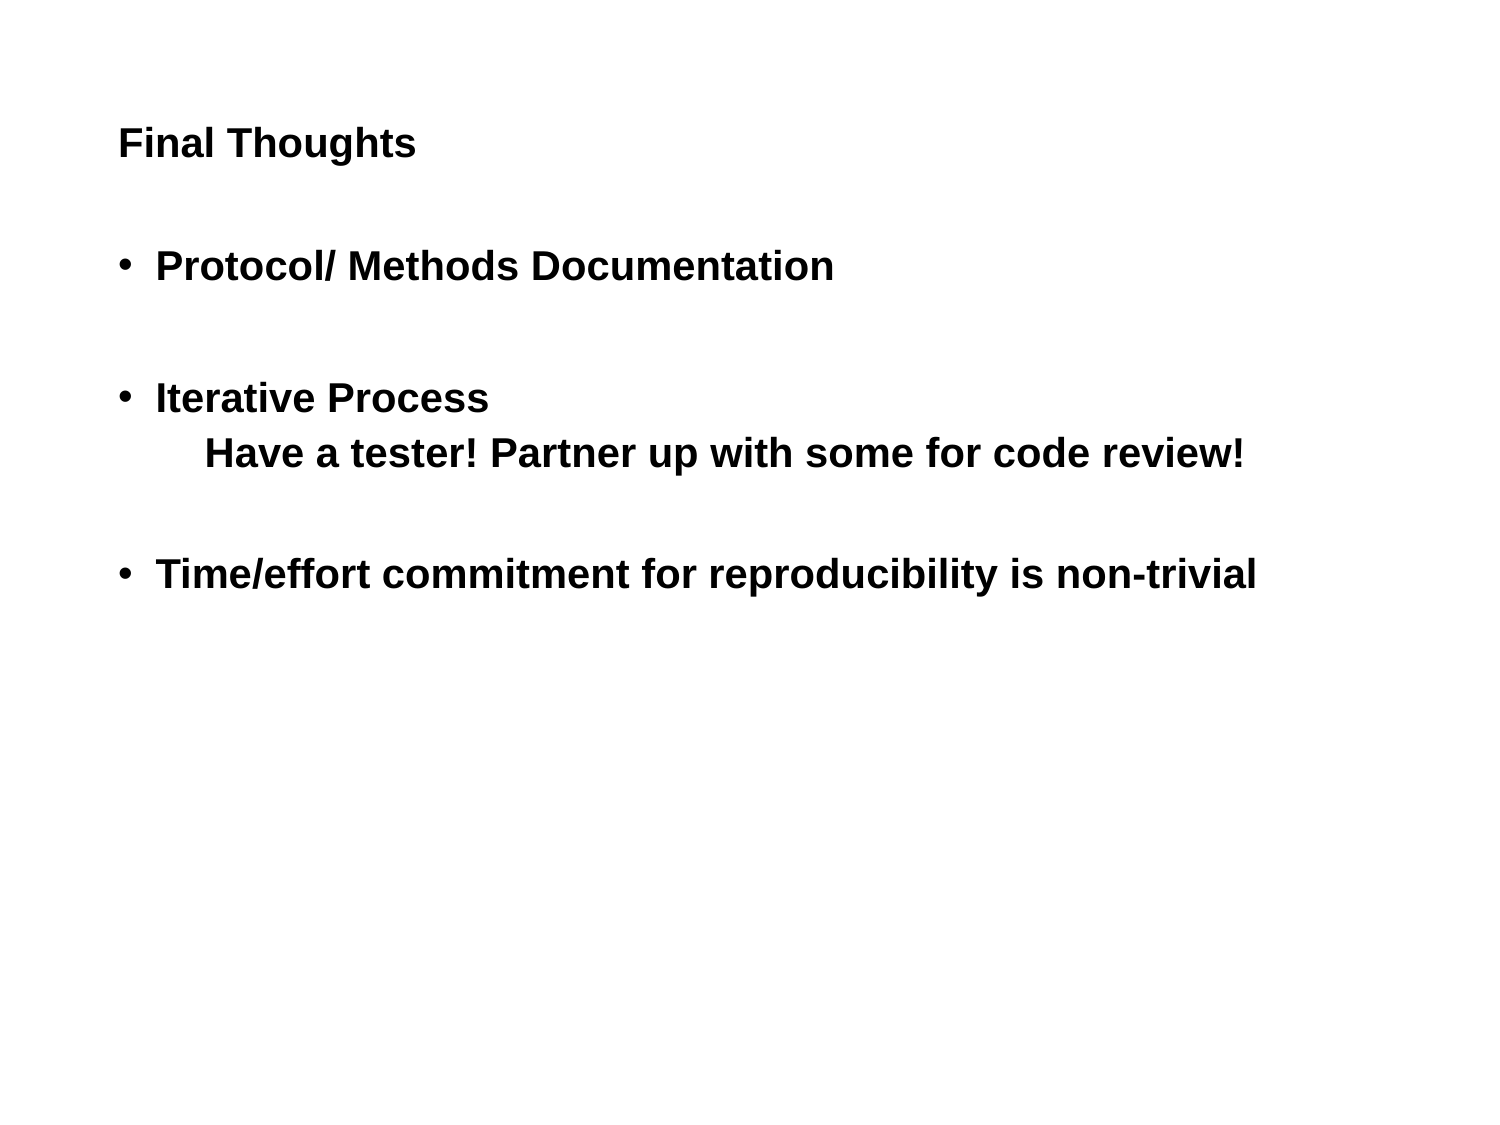

# Final Thoughts
Protocol/ Methods Documentation

Iterative Process
 Have a tester! Partner up with some for code review!

Time/effort commitment for reproducibility is non-trivial